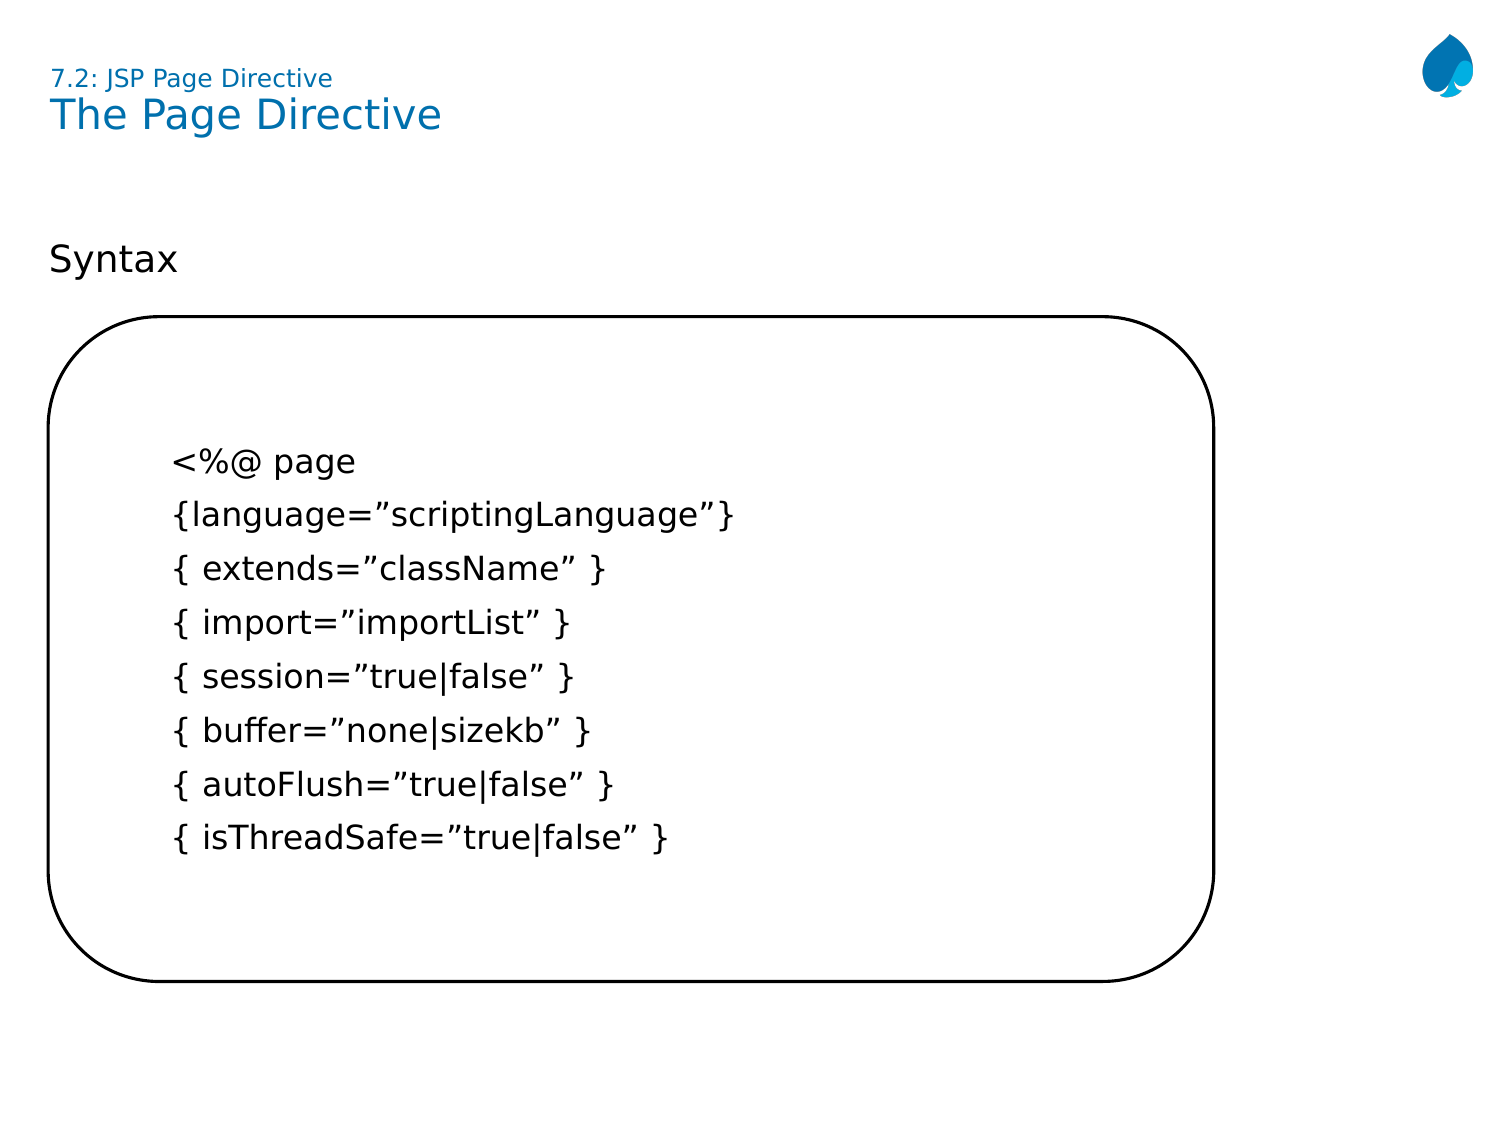

# 7.2: JSP Page Directive The Page Directive
Syntax

<%@ page
{language=”scriptingLanguage”}
{ extends=”className” }
{ import=”importList” }
{ session=”true|false” }
{ buffer=”none|sizekb” }
{ autoFlush=”true|false” }
{ isThreadSafe=”true|false” }